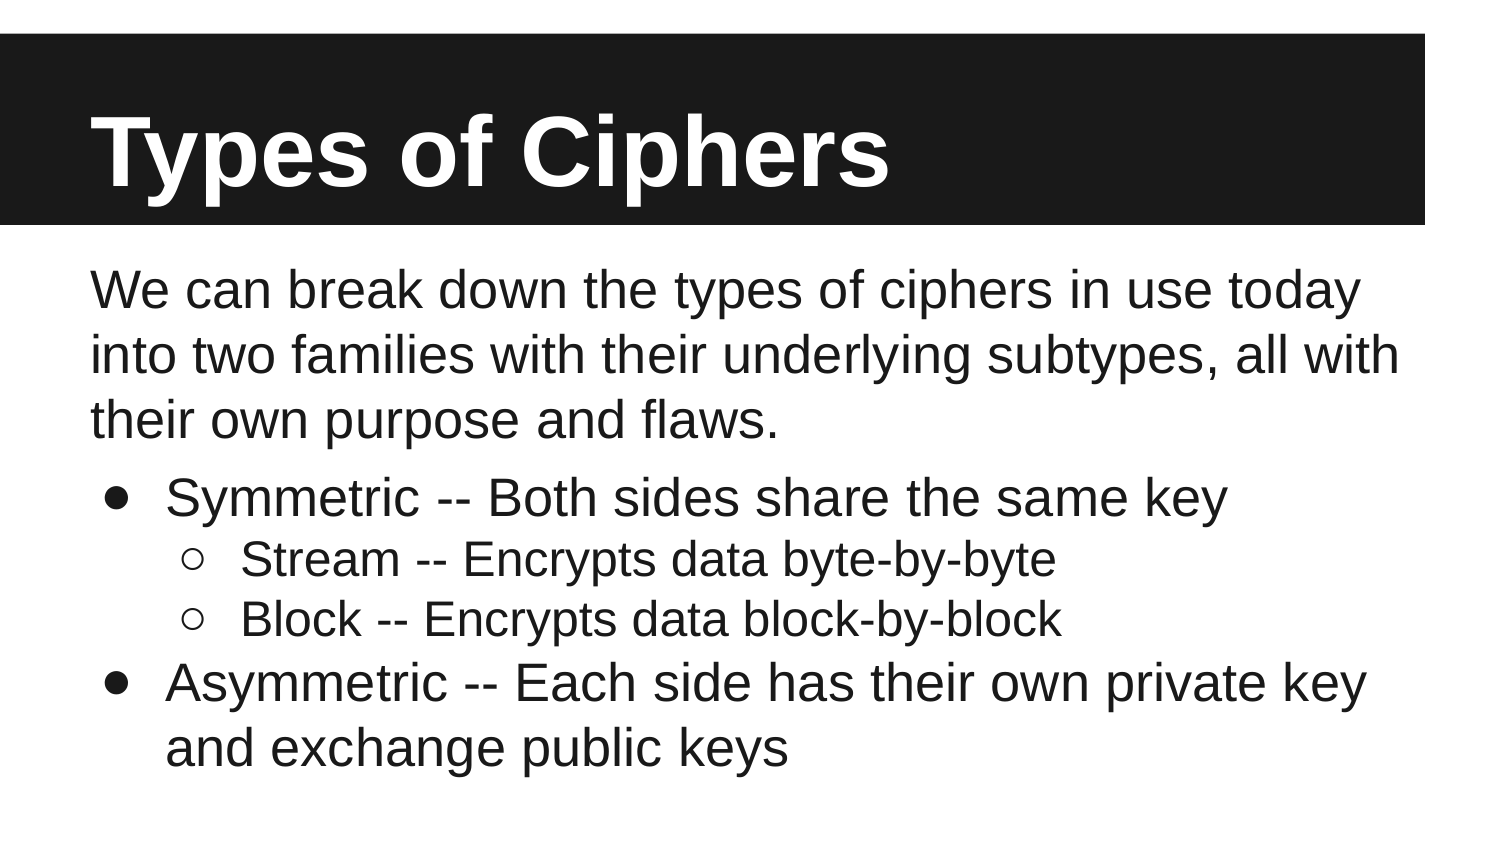

# Types of Ciphers
We can break down the types of ciphers in use today into two families with their underlying subtypes, all with their own purpose and flaws.
Symmetric -- Both sides share the same key
Stream -- Encrypts data byte-by-byte
Block -- Encrypts data block-by-block
Asymmetric -- Each side has their own private key and exchange public keys